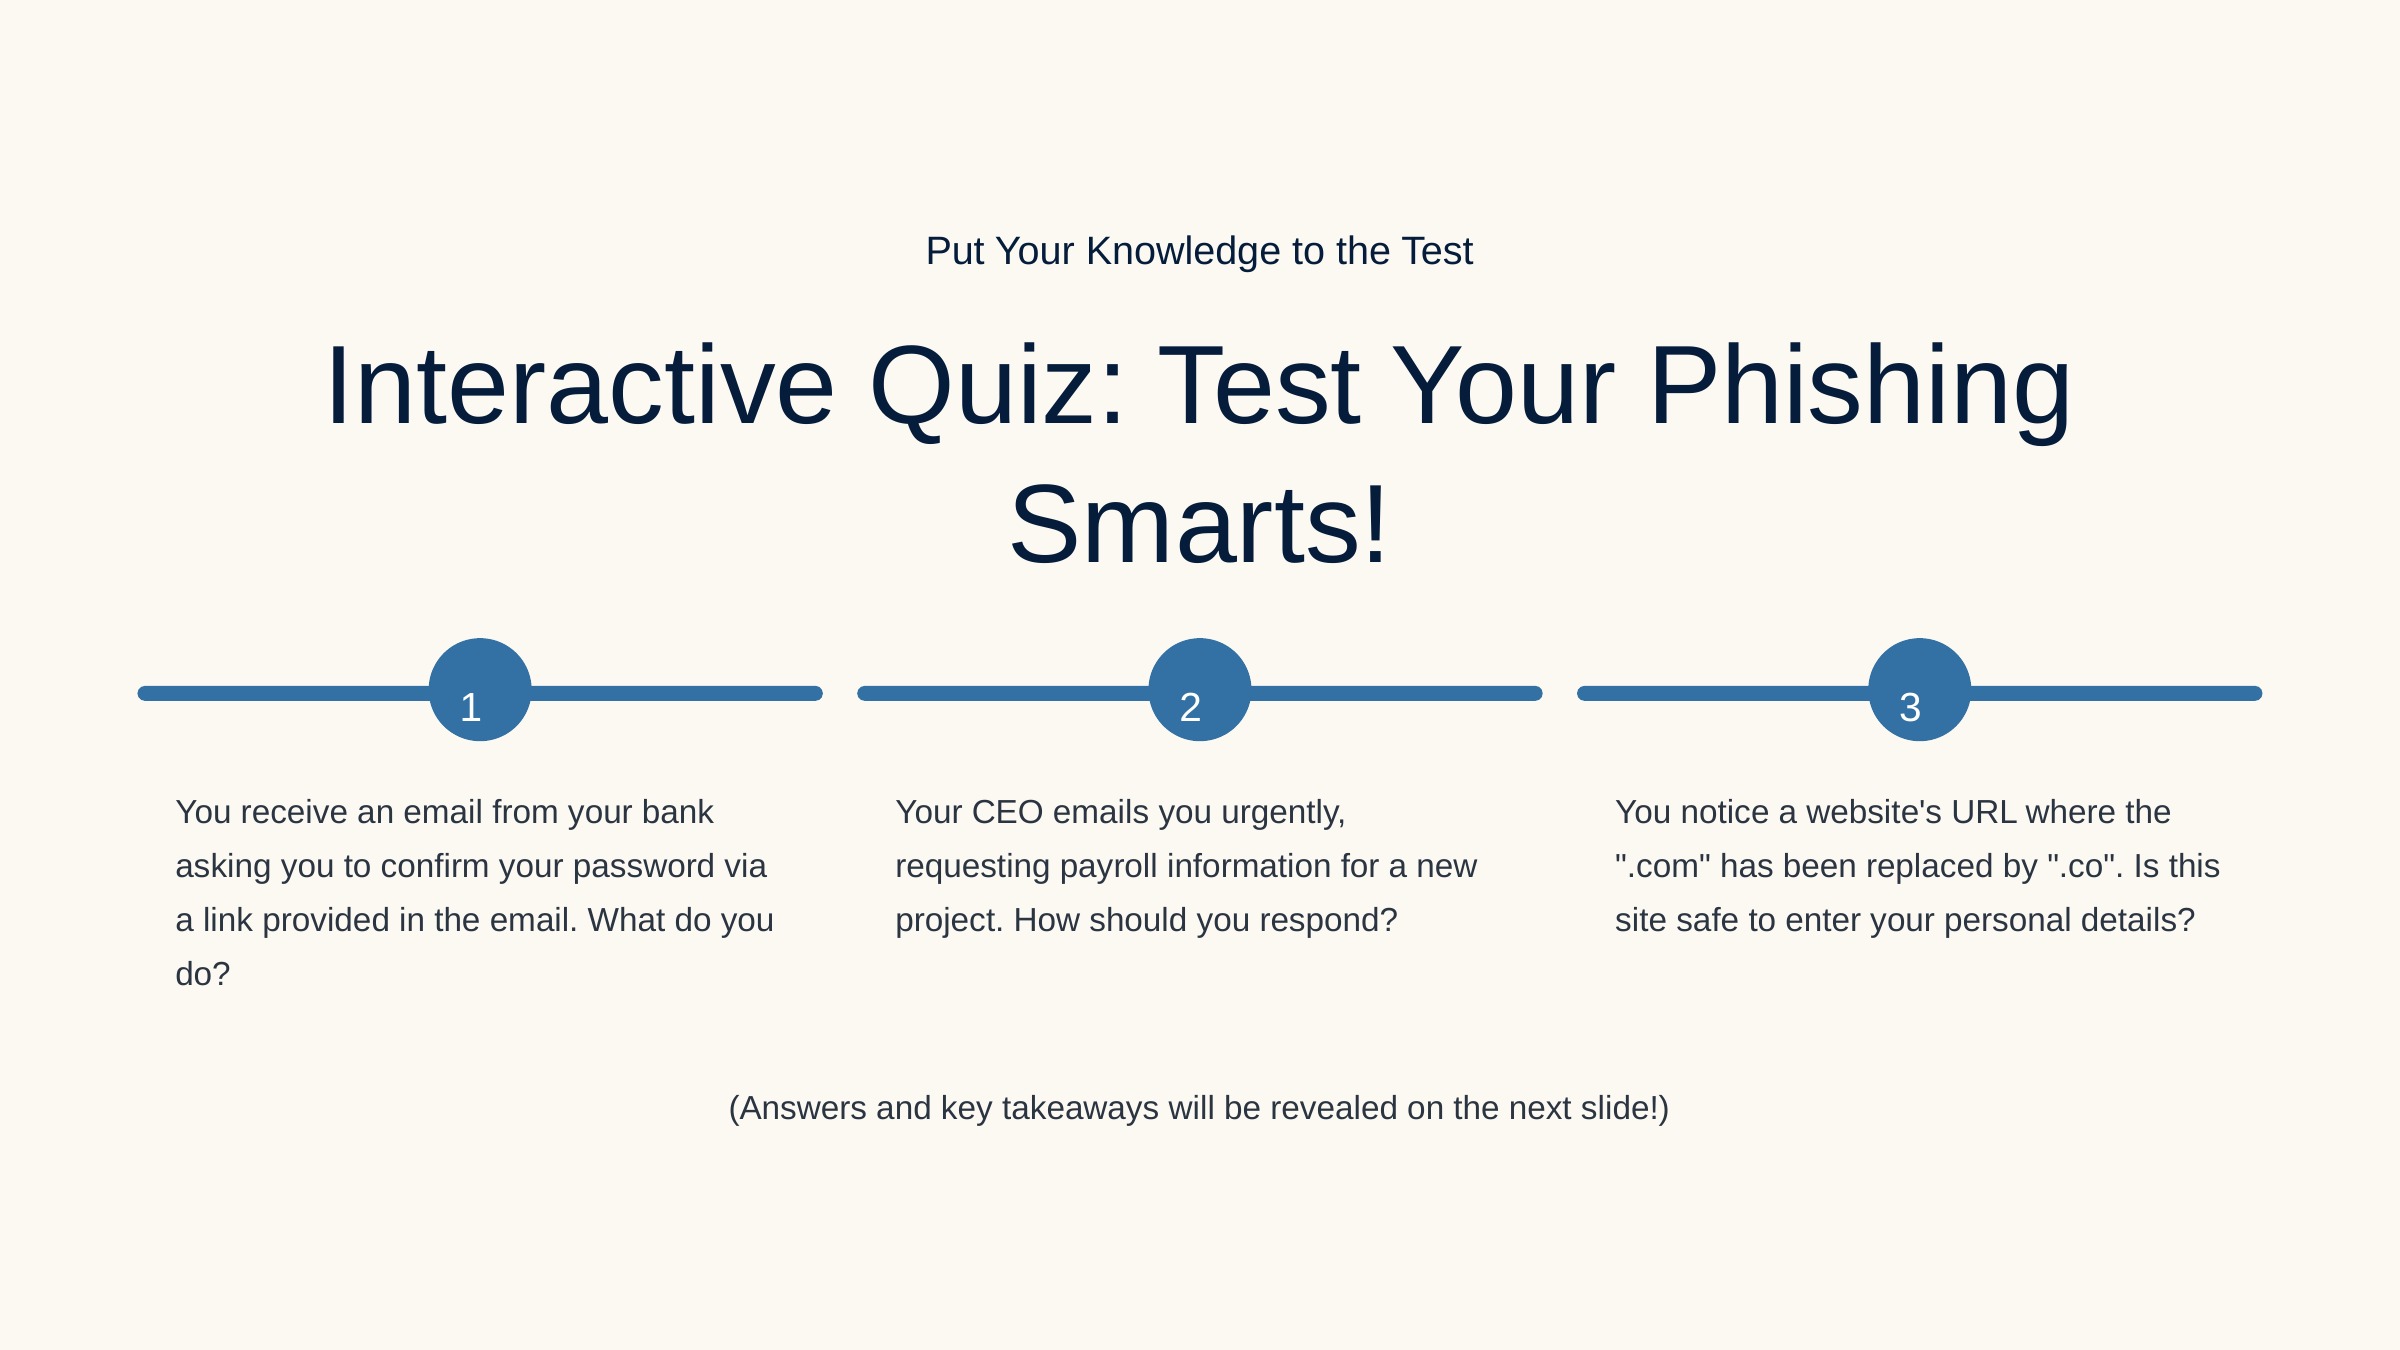

Put Your Knowledge to the Test
Interactive Quiz: Test Your Phishing Smarts!

1
2
3

You receive an email from your bank asking you to confirm your password via a link provided in the email. What do you do?
Your CEO emails you urgently, requesting payroll information for a new project. How should you respond?
You notice a website's URL where the ".com" has been replaced by ".co". Is this site safe to enter your personal details?
(Answers and key takeaways will be revealed on the next slide!)